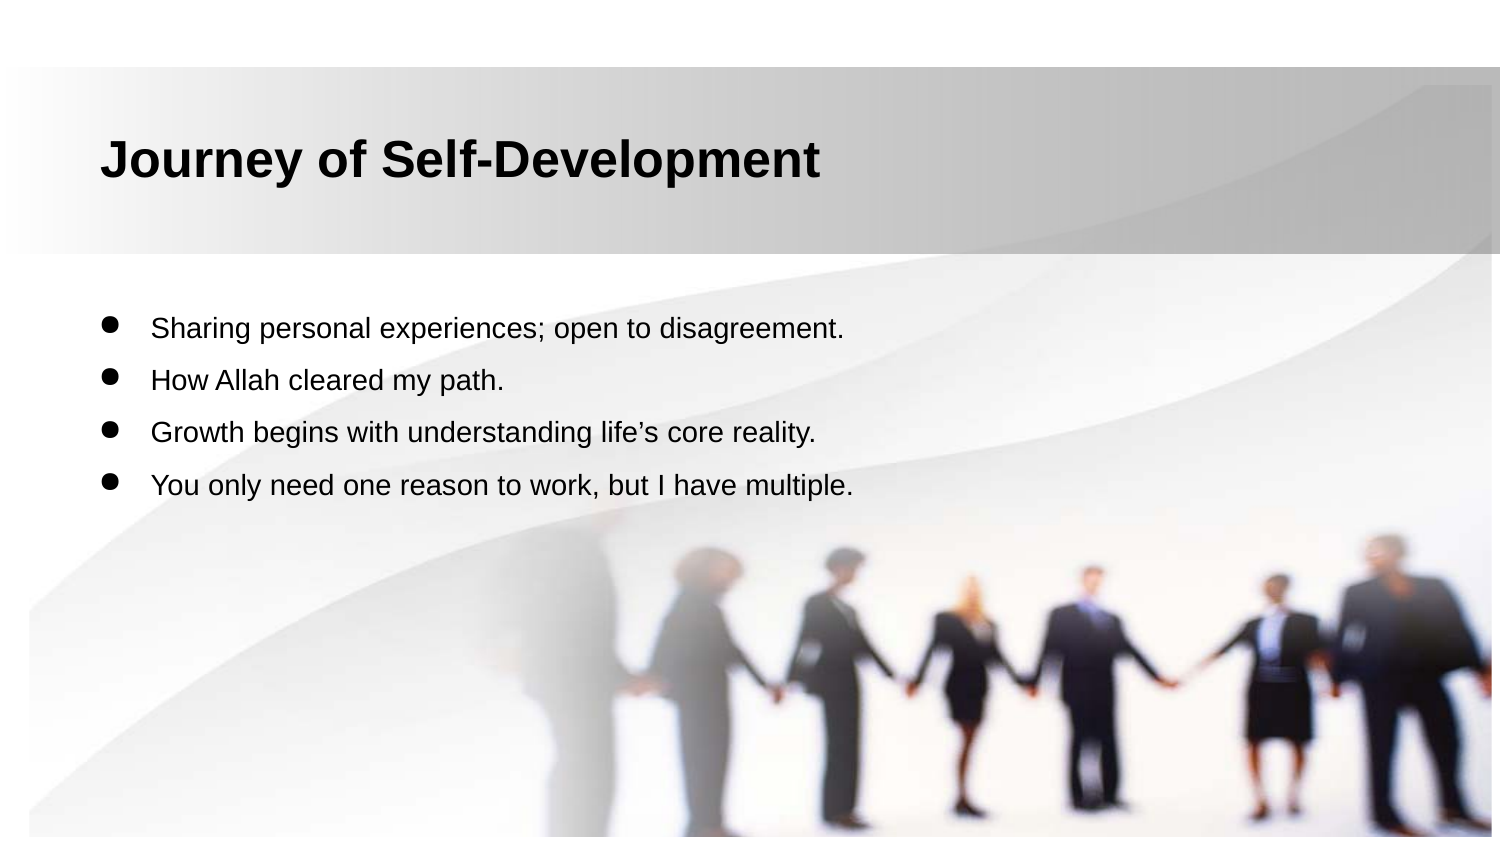

Journey of Self-Development
Sharing personal experiences; open to disagreement.
How Allah cleared my path.
Growth begins with understanding life’s core reality.
You only need one reason to work, but I have multiple.